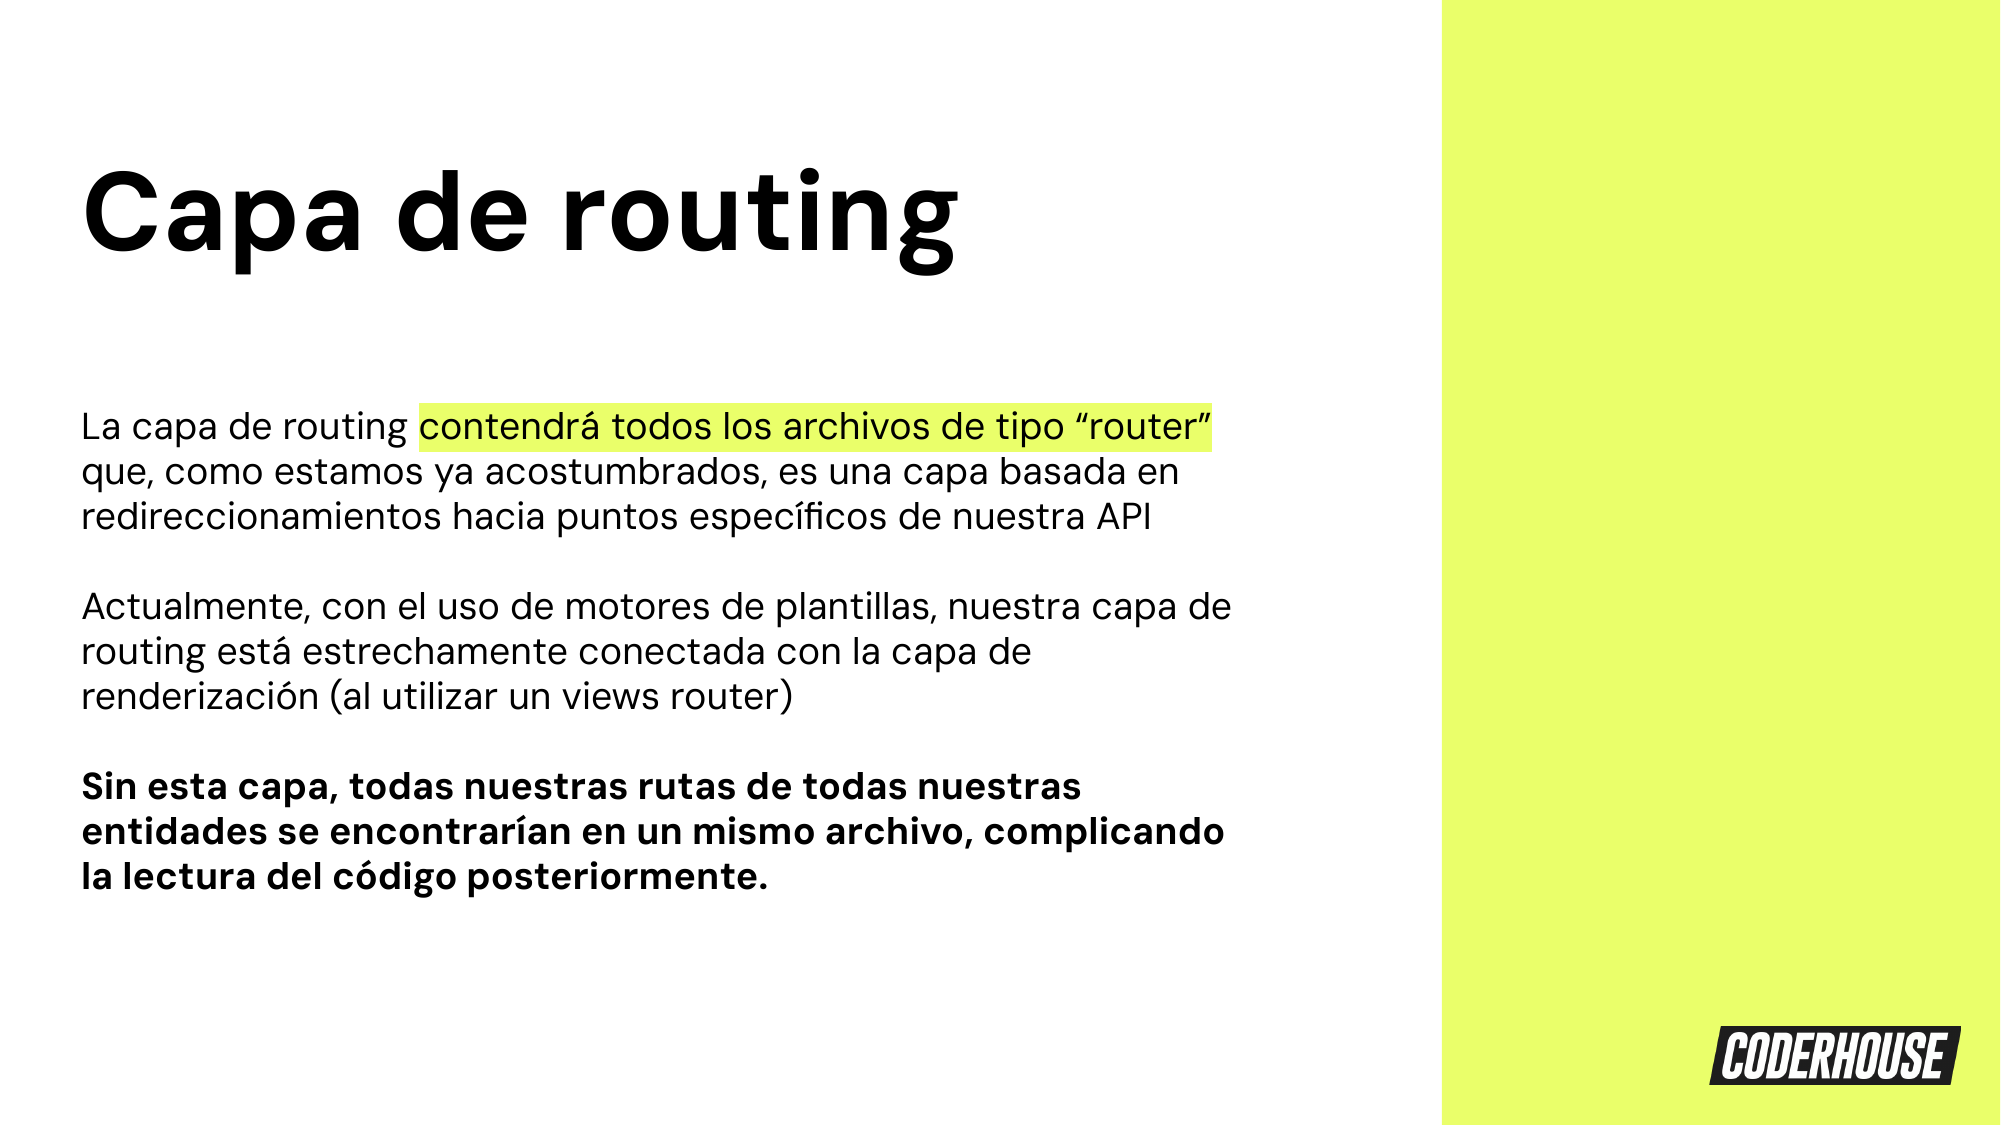

Capa de routing
La capa de routing contendrá todos los archivos de tipo “router” que, como estamos ya acostumbrados, es una capa basada en redireccionamientos hacia puntos específicos de nuestra API

Actualmente, con el uso de motores de plantillas, nuestra capa de routing está estrechamente conectada con la capa de renderización (al utilizar un views router)

Sin esta capa, todas nuestras rutas de todas nuestras entidades se encontrarían en un mismo archivo, complicando la lectura del código posteriormente.